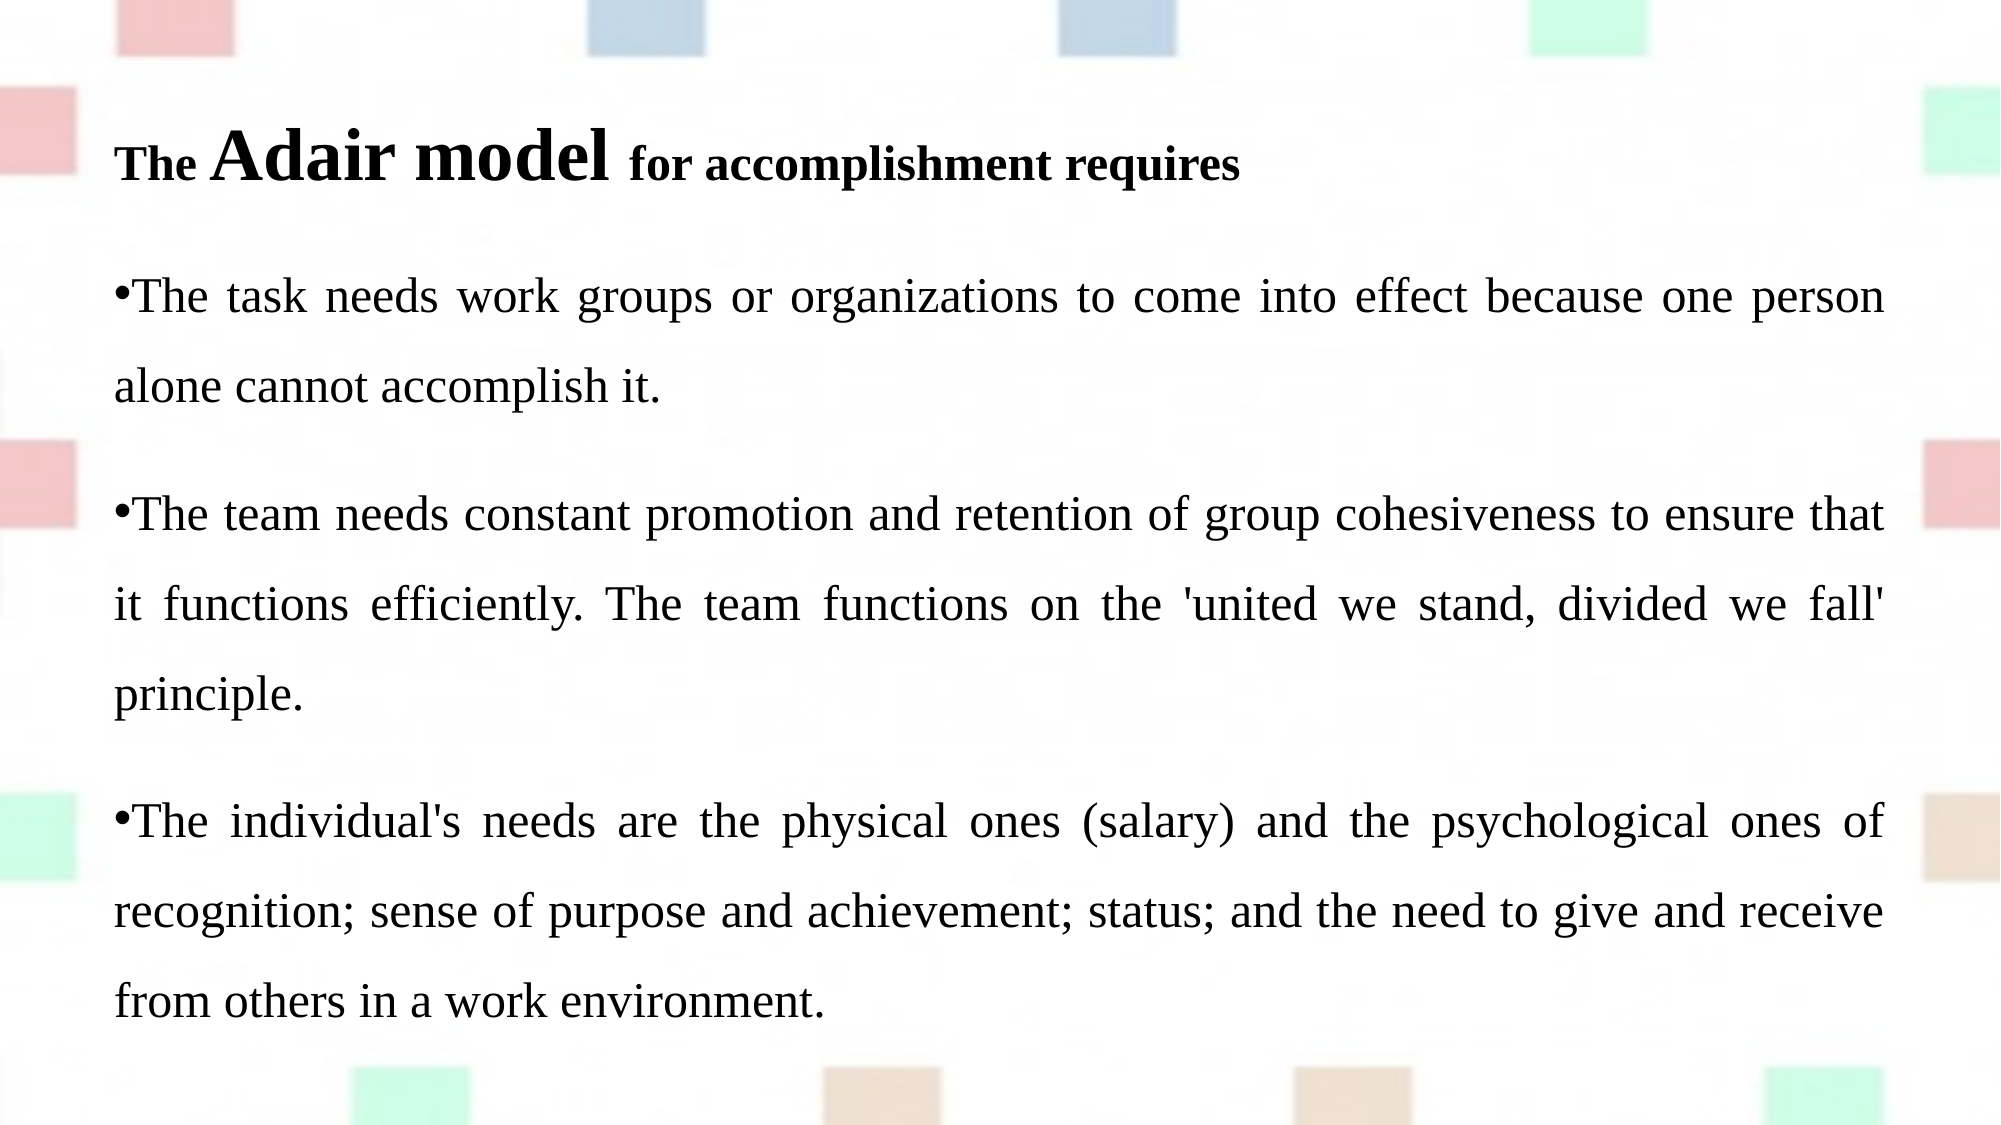

The Adair model for accomplishment requires
The task needs work groups or organizations to come into effect because one person alone cannot accomplish it.
The team needs constant promotion and retention of group cohesiveness to ensure that it functions efficiently. The team functions on the 'united we stand, divided we fall' principle.
The individual's needs are the physical ones (salary) and the psychological ones of recognition; sense of purpose and achievement; status; and the need to give and receive from others in a work environment.